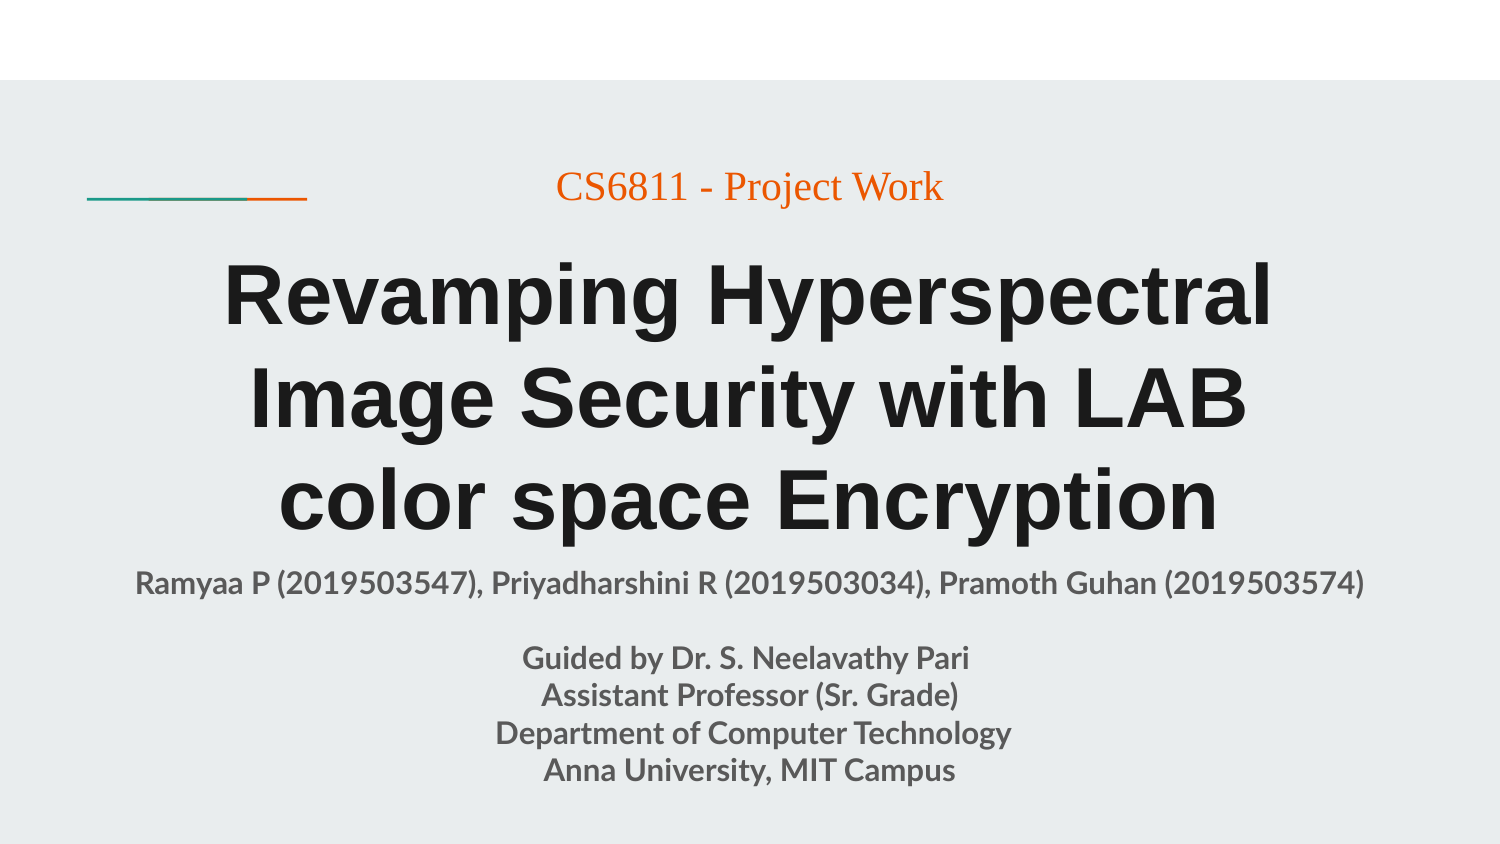

CS6811 - Project Work
# Revamping Hyperspectral Image Security with LAB color space Encryption

Ramyaa P (2019503547), Priyadharshini R (2019503034), Pramoth Guhan (2019503574)

Guided by Dr. S. Neelavathy Pari
Assistant Professor (Sr. Grade)
 Department of Computer Technology
Anna University, MIT Campus